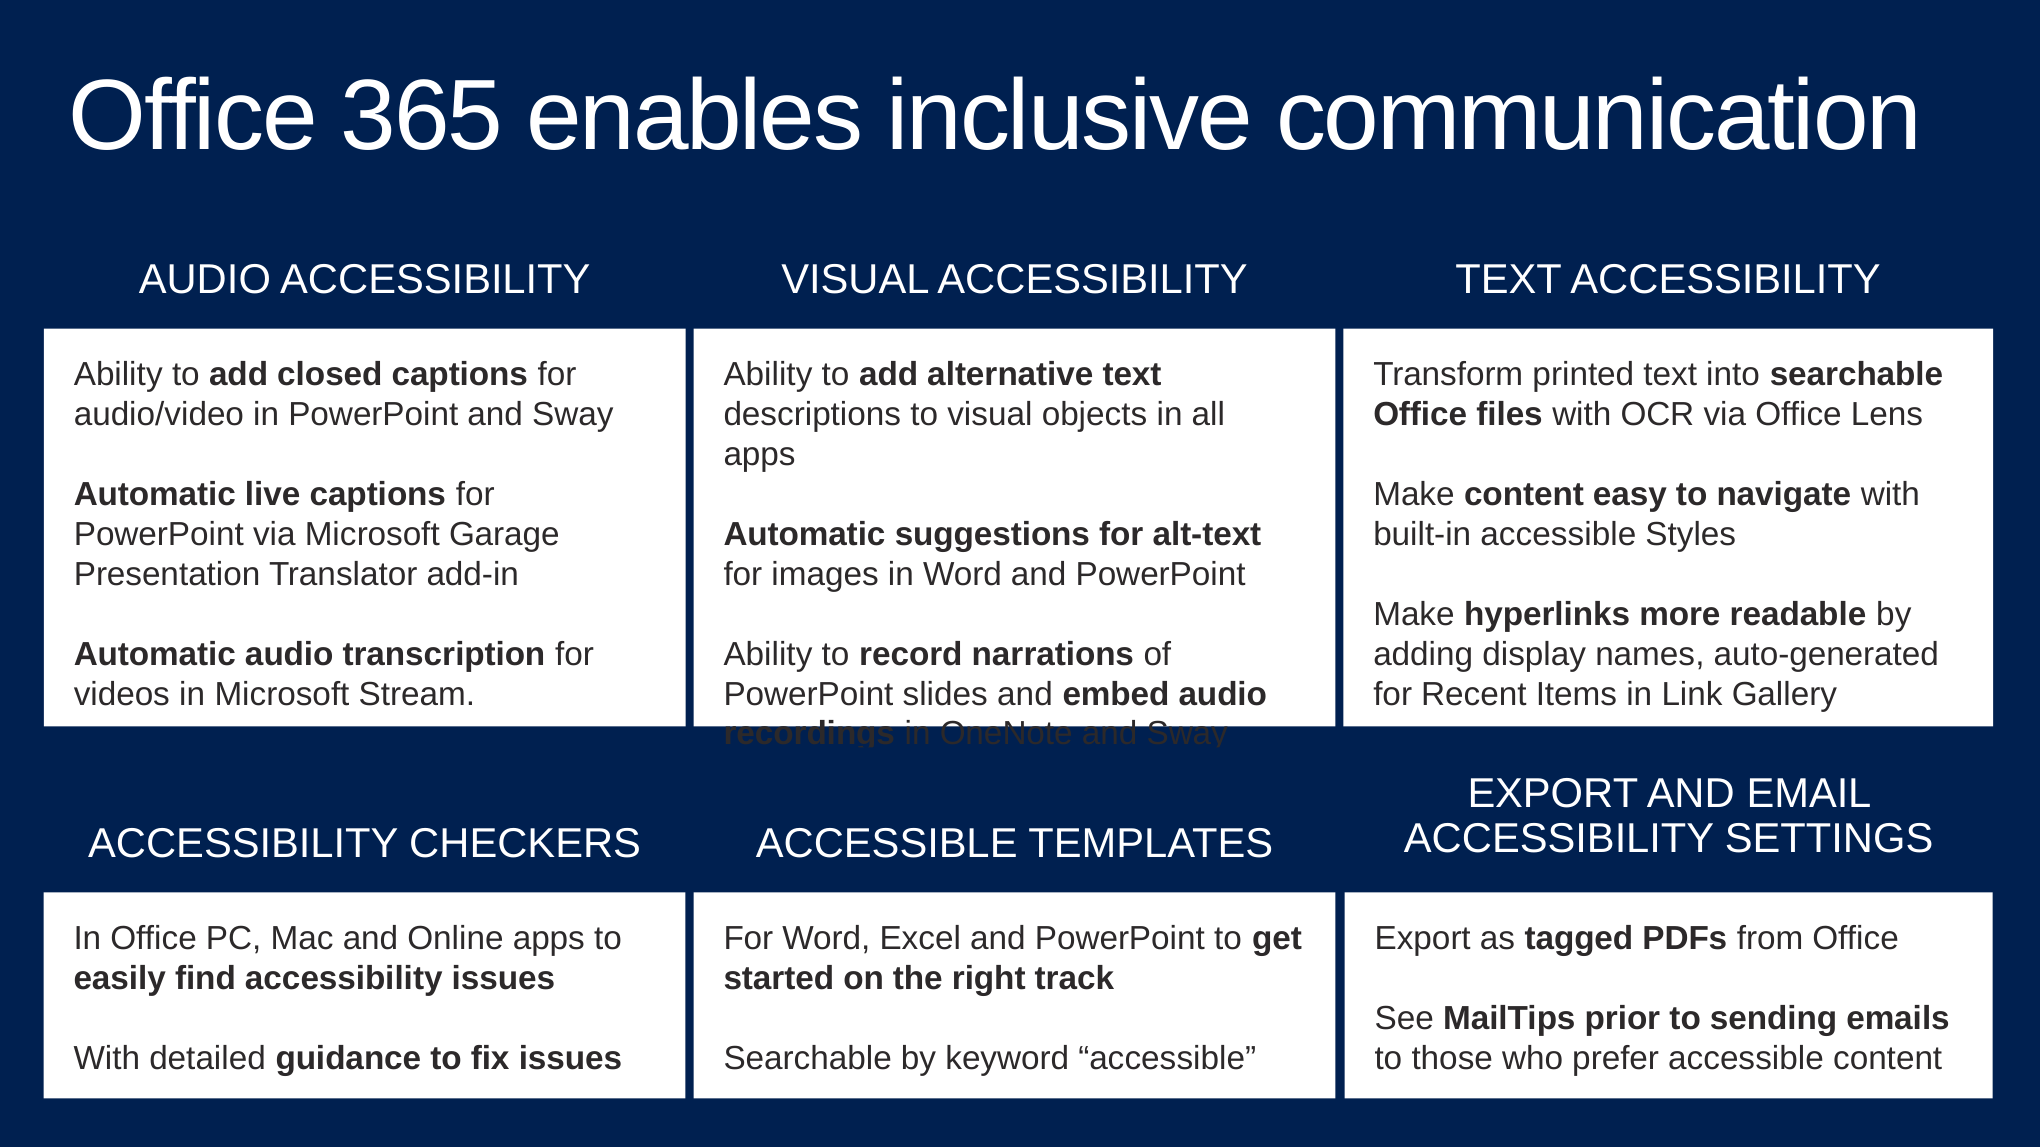

# Office 365 enables inclusive communication

AUDIO ACCESSIBILITY

VISUAL ACCESSIBILITY

TEXT ACCESSIBILITY
Ability to add closed captions for audio/video in PowerPoint and Sway

Automatic live captions for PowerPoint via Microsoft Garage Presentation Translator add-in

Automatic audio transcription for videos in Microsoft Stream.
Ability to add alternative text descriptions to visual objects in all apps

Automatic suggestions for alt-text for images in Word and PowerPoint

Ability to record narrations of PowerPoint slides and embed audio recordings in OneNote and Sway

Transform printed text into searchable Office files with OCR via Office Lens

Make content easy to navigate with built-in accessible Styles

Make hyperlinks more readable by adding display names, auto-generated for Recent Items in Link Gallery

ACCESSIBILITY CHECKERS

ACCESSIBLE TEMPLATES
EXPORT AND EMAIL ACCESSIBILITY SETTINGS

In Office PC, Mac and Online apps to easily find accessibility issues

With detailed guidance to fix issues
For Word, Excel and PowerPoint to get started on the right track

Searchable by keyword “accessible”
Export as tagged PDFs from Office

See MailTips prior to sending emails to those who prefer accessible content